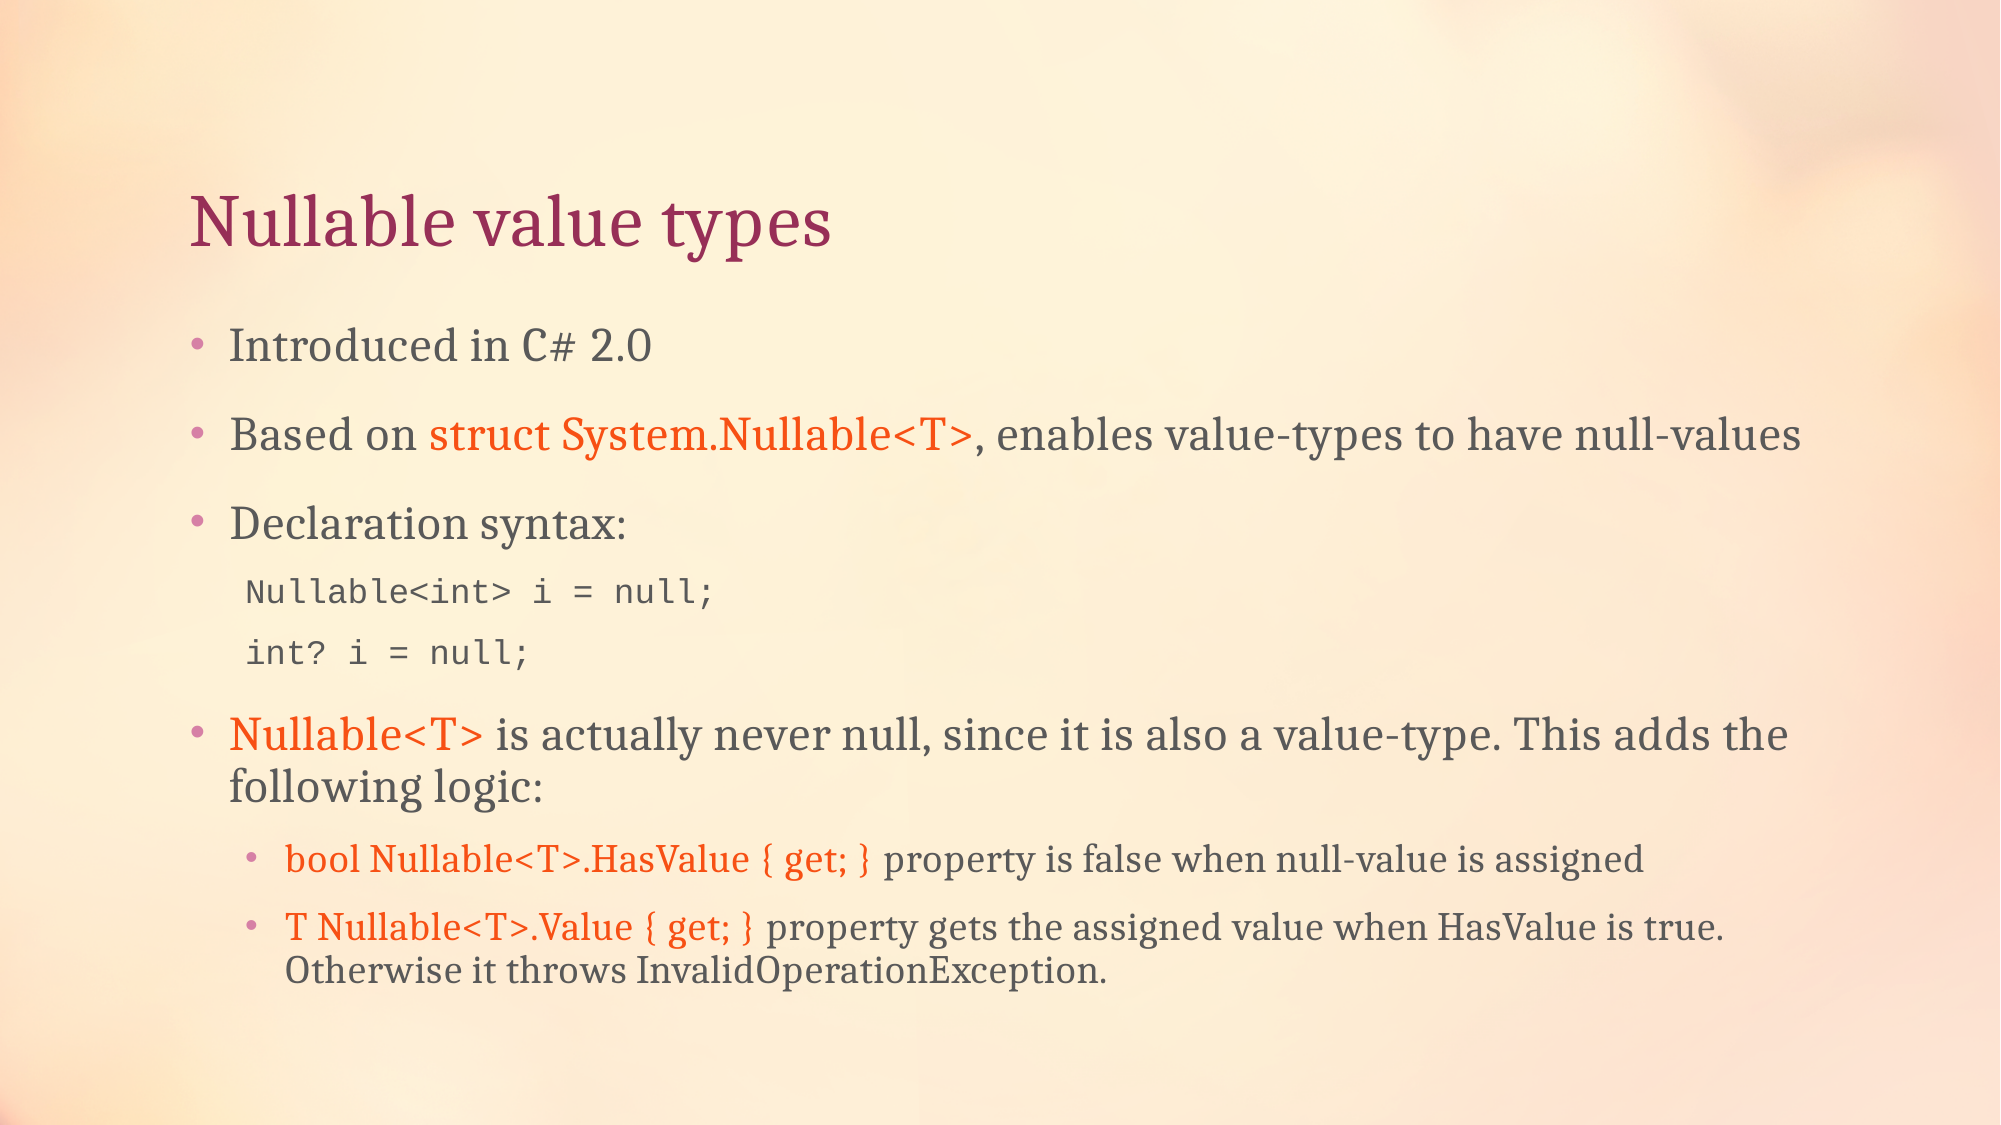

# Nullable value types
Introduced in C# 2.0
Based on struct System.Nullable<T>, enables value-types to have null-values
Declaration syntax:
Nullable<int> i = null;
int? i = null;
Nullable<T> is actually never null, since it is also a value-type. This adds the following logic:
bool Nullable<T>.HasValue { get; } property is false when null-value is assigned
T Nullable<T>.Value { get; } property gets the assigned value when HasValue is true. Otherwise it throws InvalidOperationException.